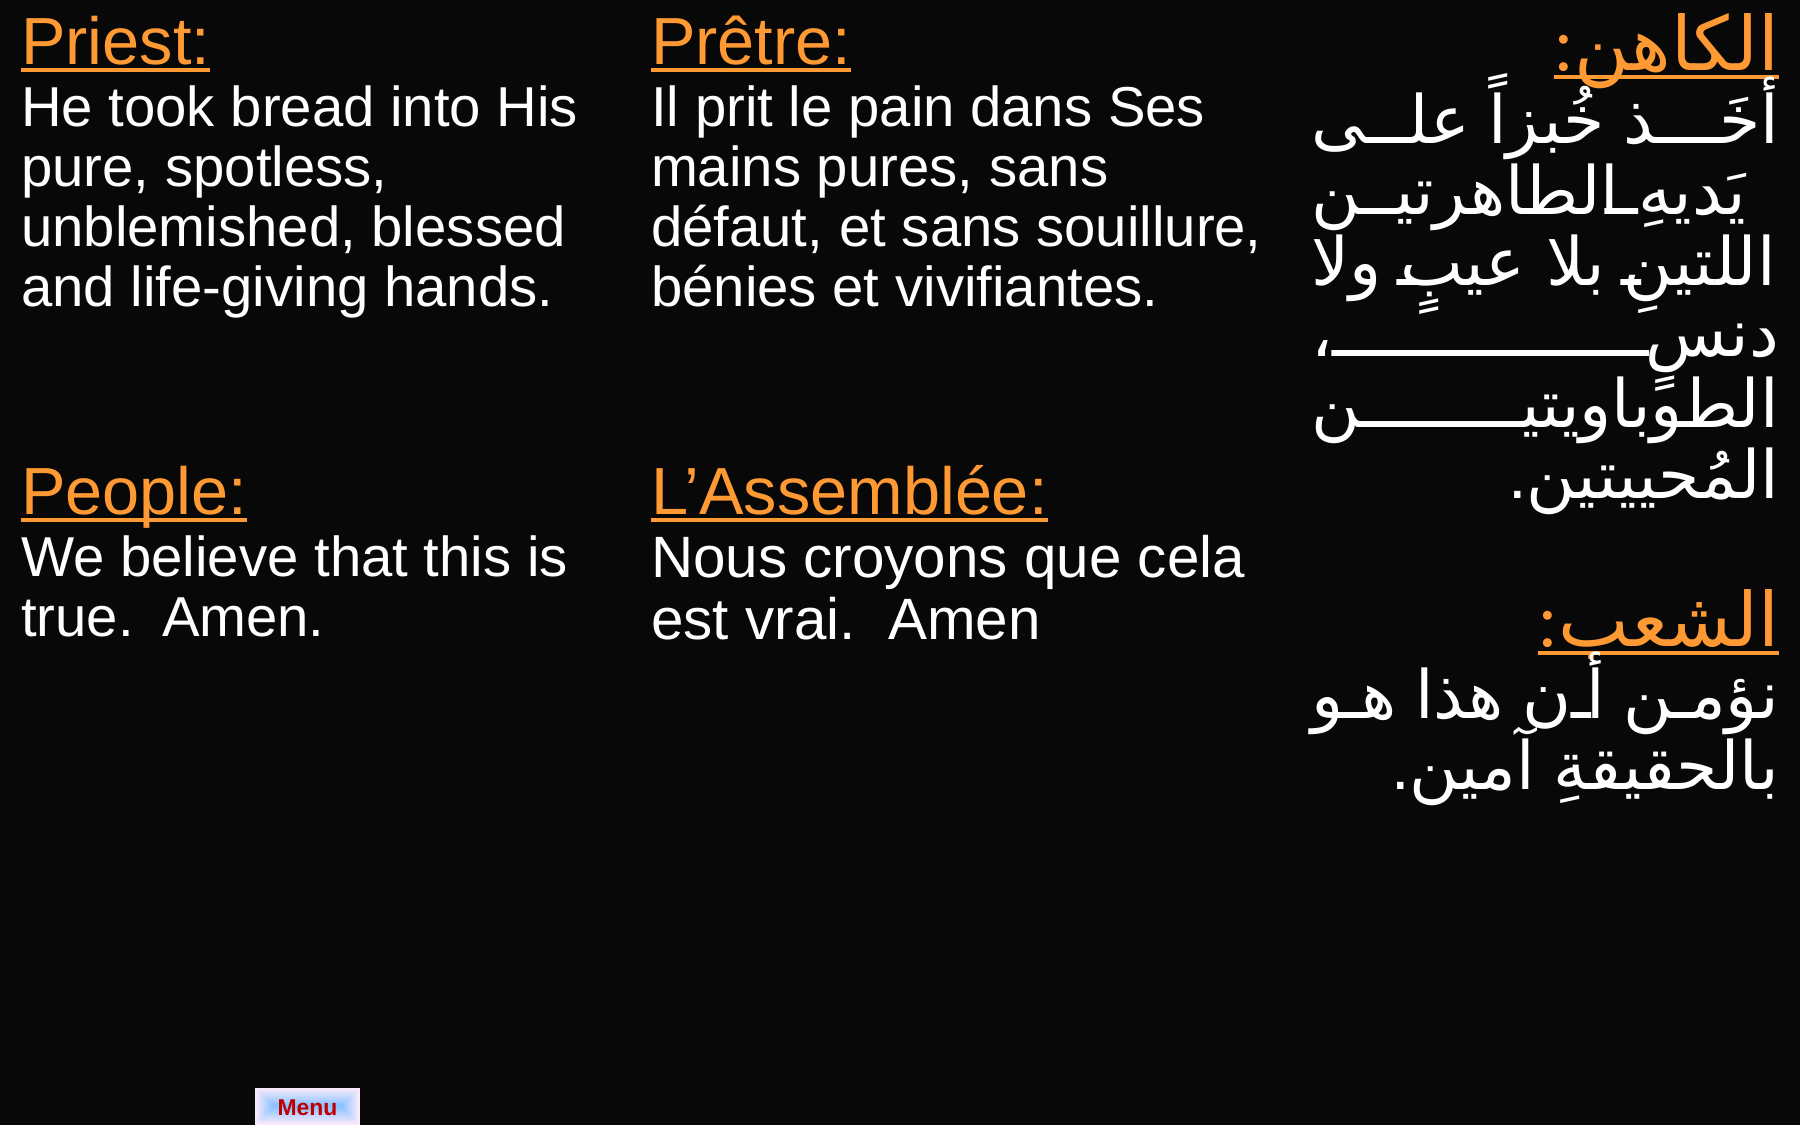

| Priest: He took bread into His pure, spotless, unblemished, blessed and life-giving hands. People: We believe that this is true. Amen. | Prêtre: Il prit le pain dans Ses mains pures, sans défaut, et sans souillure, bénies et vivifiantes. L’Assemblée: Nous croyons que cela est vrai. Amen | الكاهن: أخَـذ خُبزاً على يَديهِ الطاهرتين اللتينِ بلا عيبٍ ولا دنسٍ، الطوباويتين المُحييتين. الشعب: نؤمن أن هذا هو بالحقيقةِ آمين. |
| --- | --- | --- |

Menu